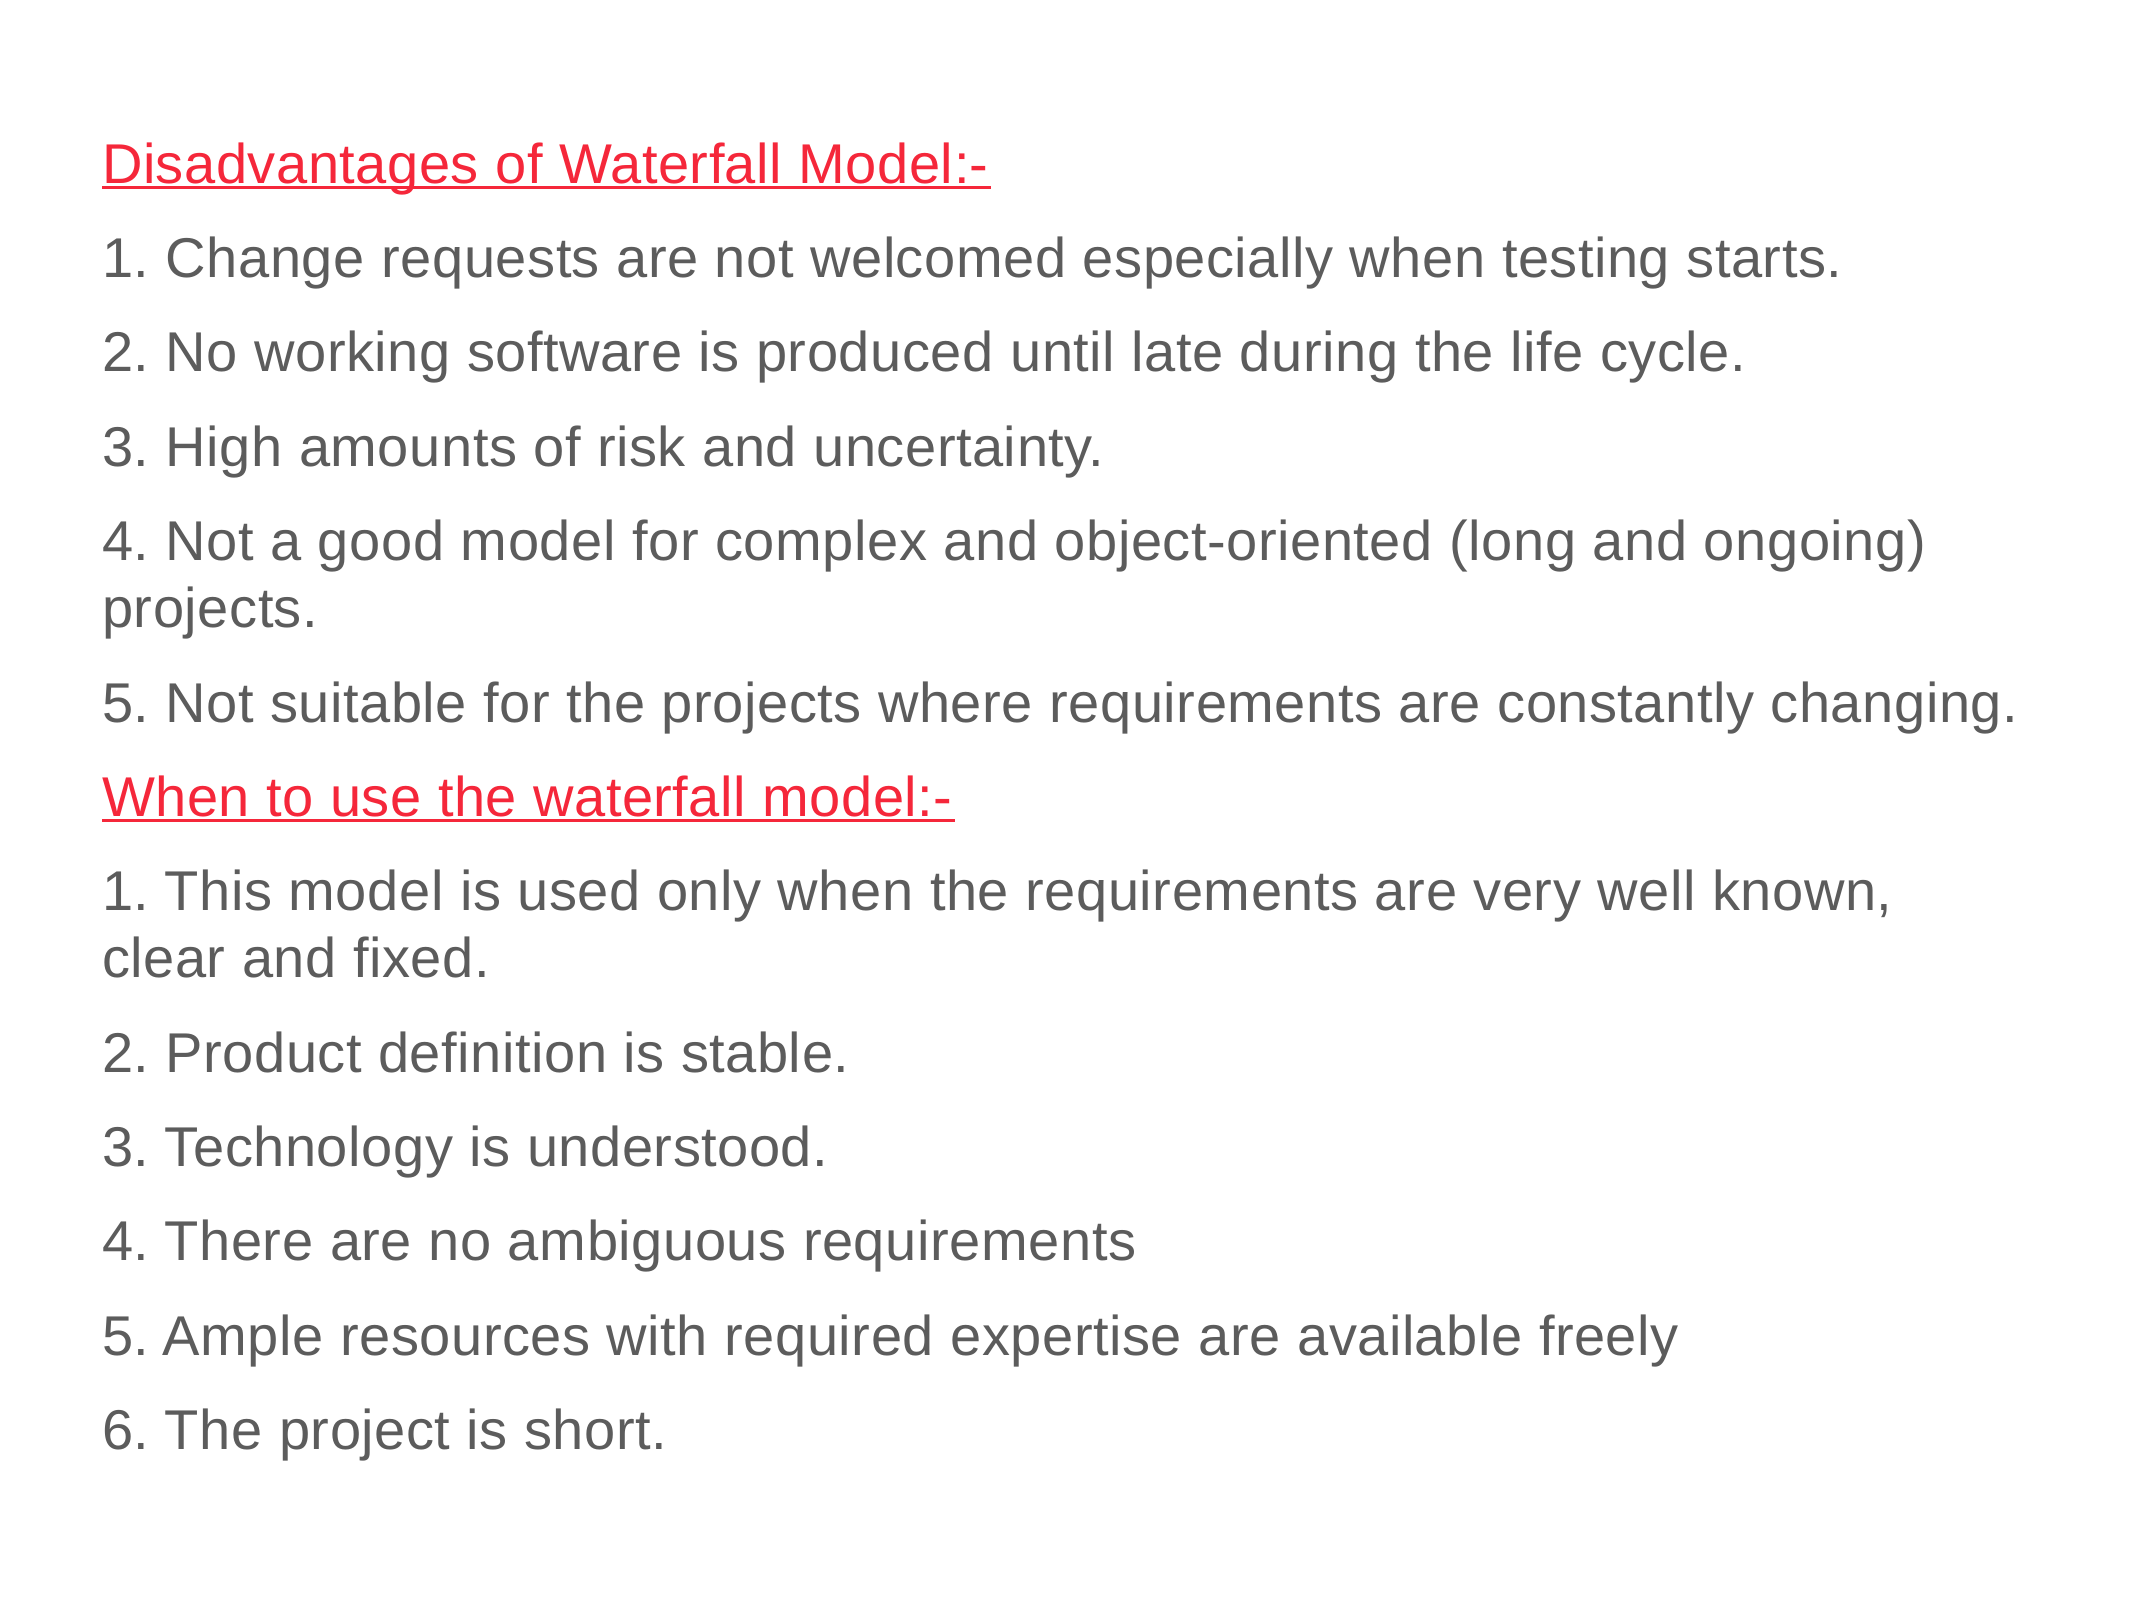

Disadvantages of Waterfall Model:-
1. Change requests are not welcomed especially when testing starts.
2. No working software is produced until late during the life cycle.
3. High amounts of risk and uncertainty.
4. Not a good model for complex and object-oriented (long and ongoing) projects.
5. Not suitable for the projects where requirements are constantly changing.
When to use the waterfall model:-
1. This model is used only when the requirements are very well known, clear and fixed.
2. Product definition is stable.
3. Technology is understood.
4. There are no ambiguous requirements
5. Ample resources with required expertise are available freely
6. The project is short.